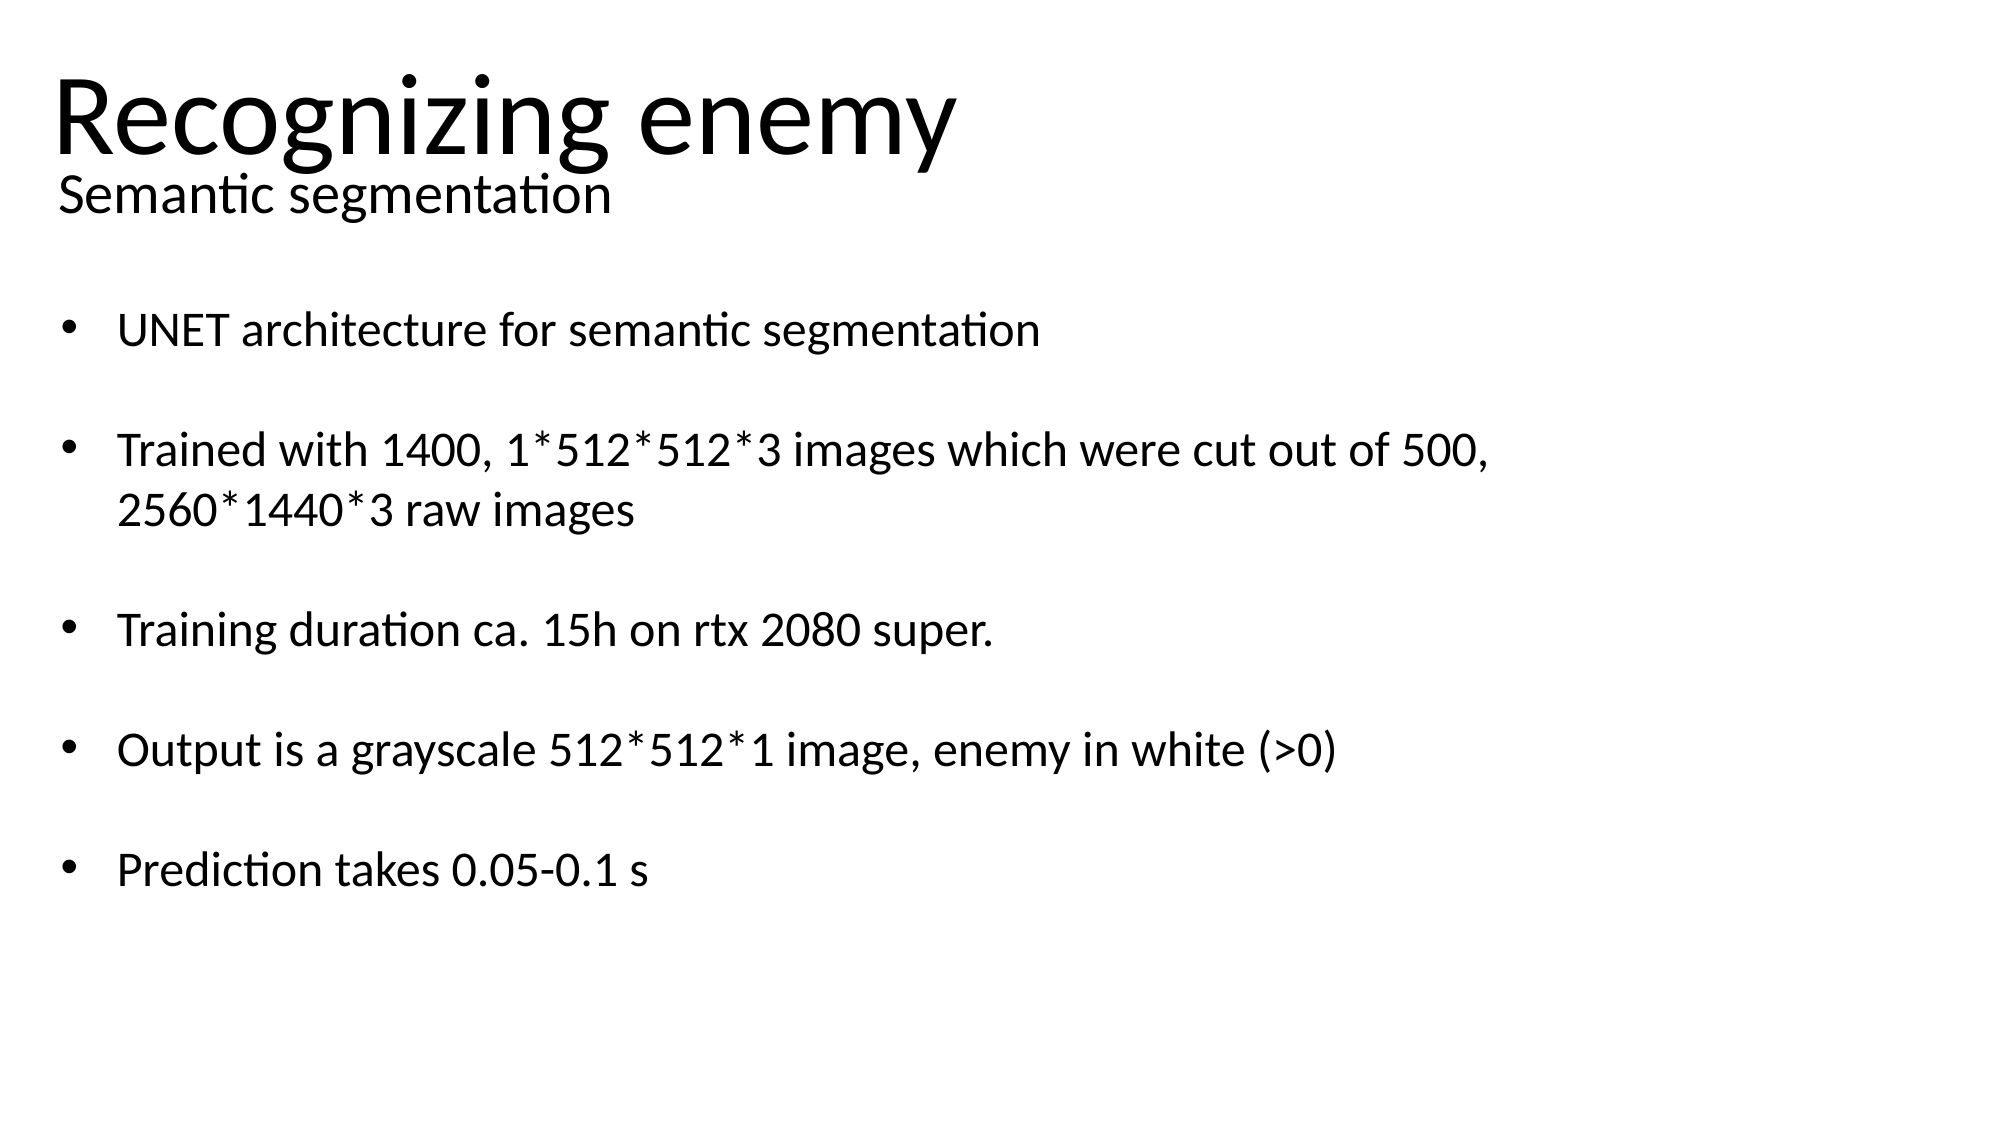

# Recognizing enemy
Semantic segmentation
UNET architecture for semantic segmentation

Trained with 1400, 1*512*512*3 images which were cut out of 500, 2560*1440*3 raw images

Training duration ca. 15h on rtx 2080 super.

Output is a grayscale 512*512*1 image, enemy in white (>0)

Prediction takes 0.05-0.1 s